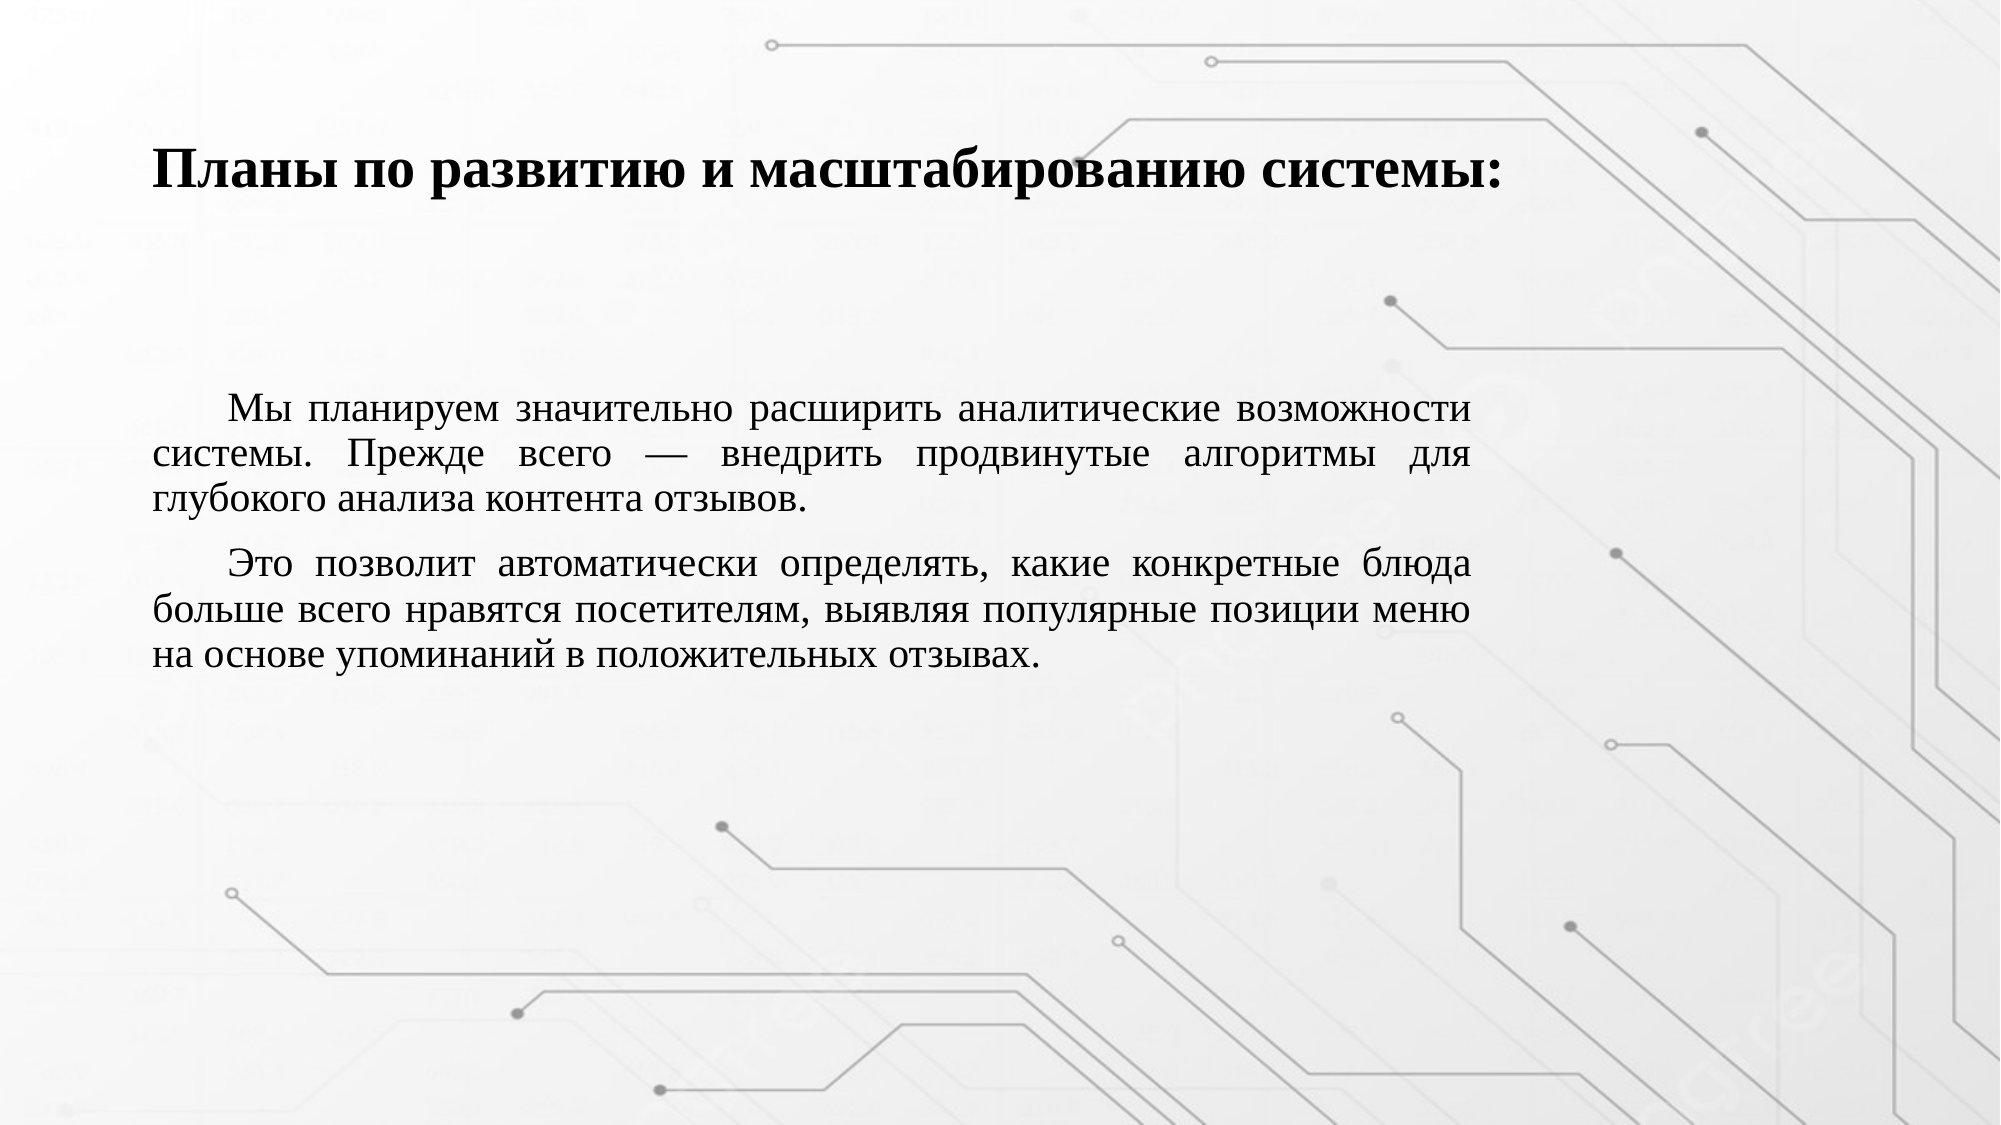

# Планы по развитию и масштабированию системы:
Мы планируем значительно расширить аналитические возможности системы. Прежде всего — внедрить продвинутые алгоритмы для глубокого анализа контента отзывов.
Это позволит автоматически определять, какие конкретные блюда больше всего нравятся посетителям, выявляя популярные позиции меню на основе упоминаний в положительных отзывах.